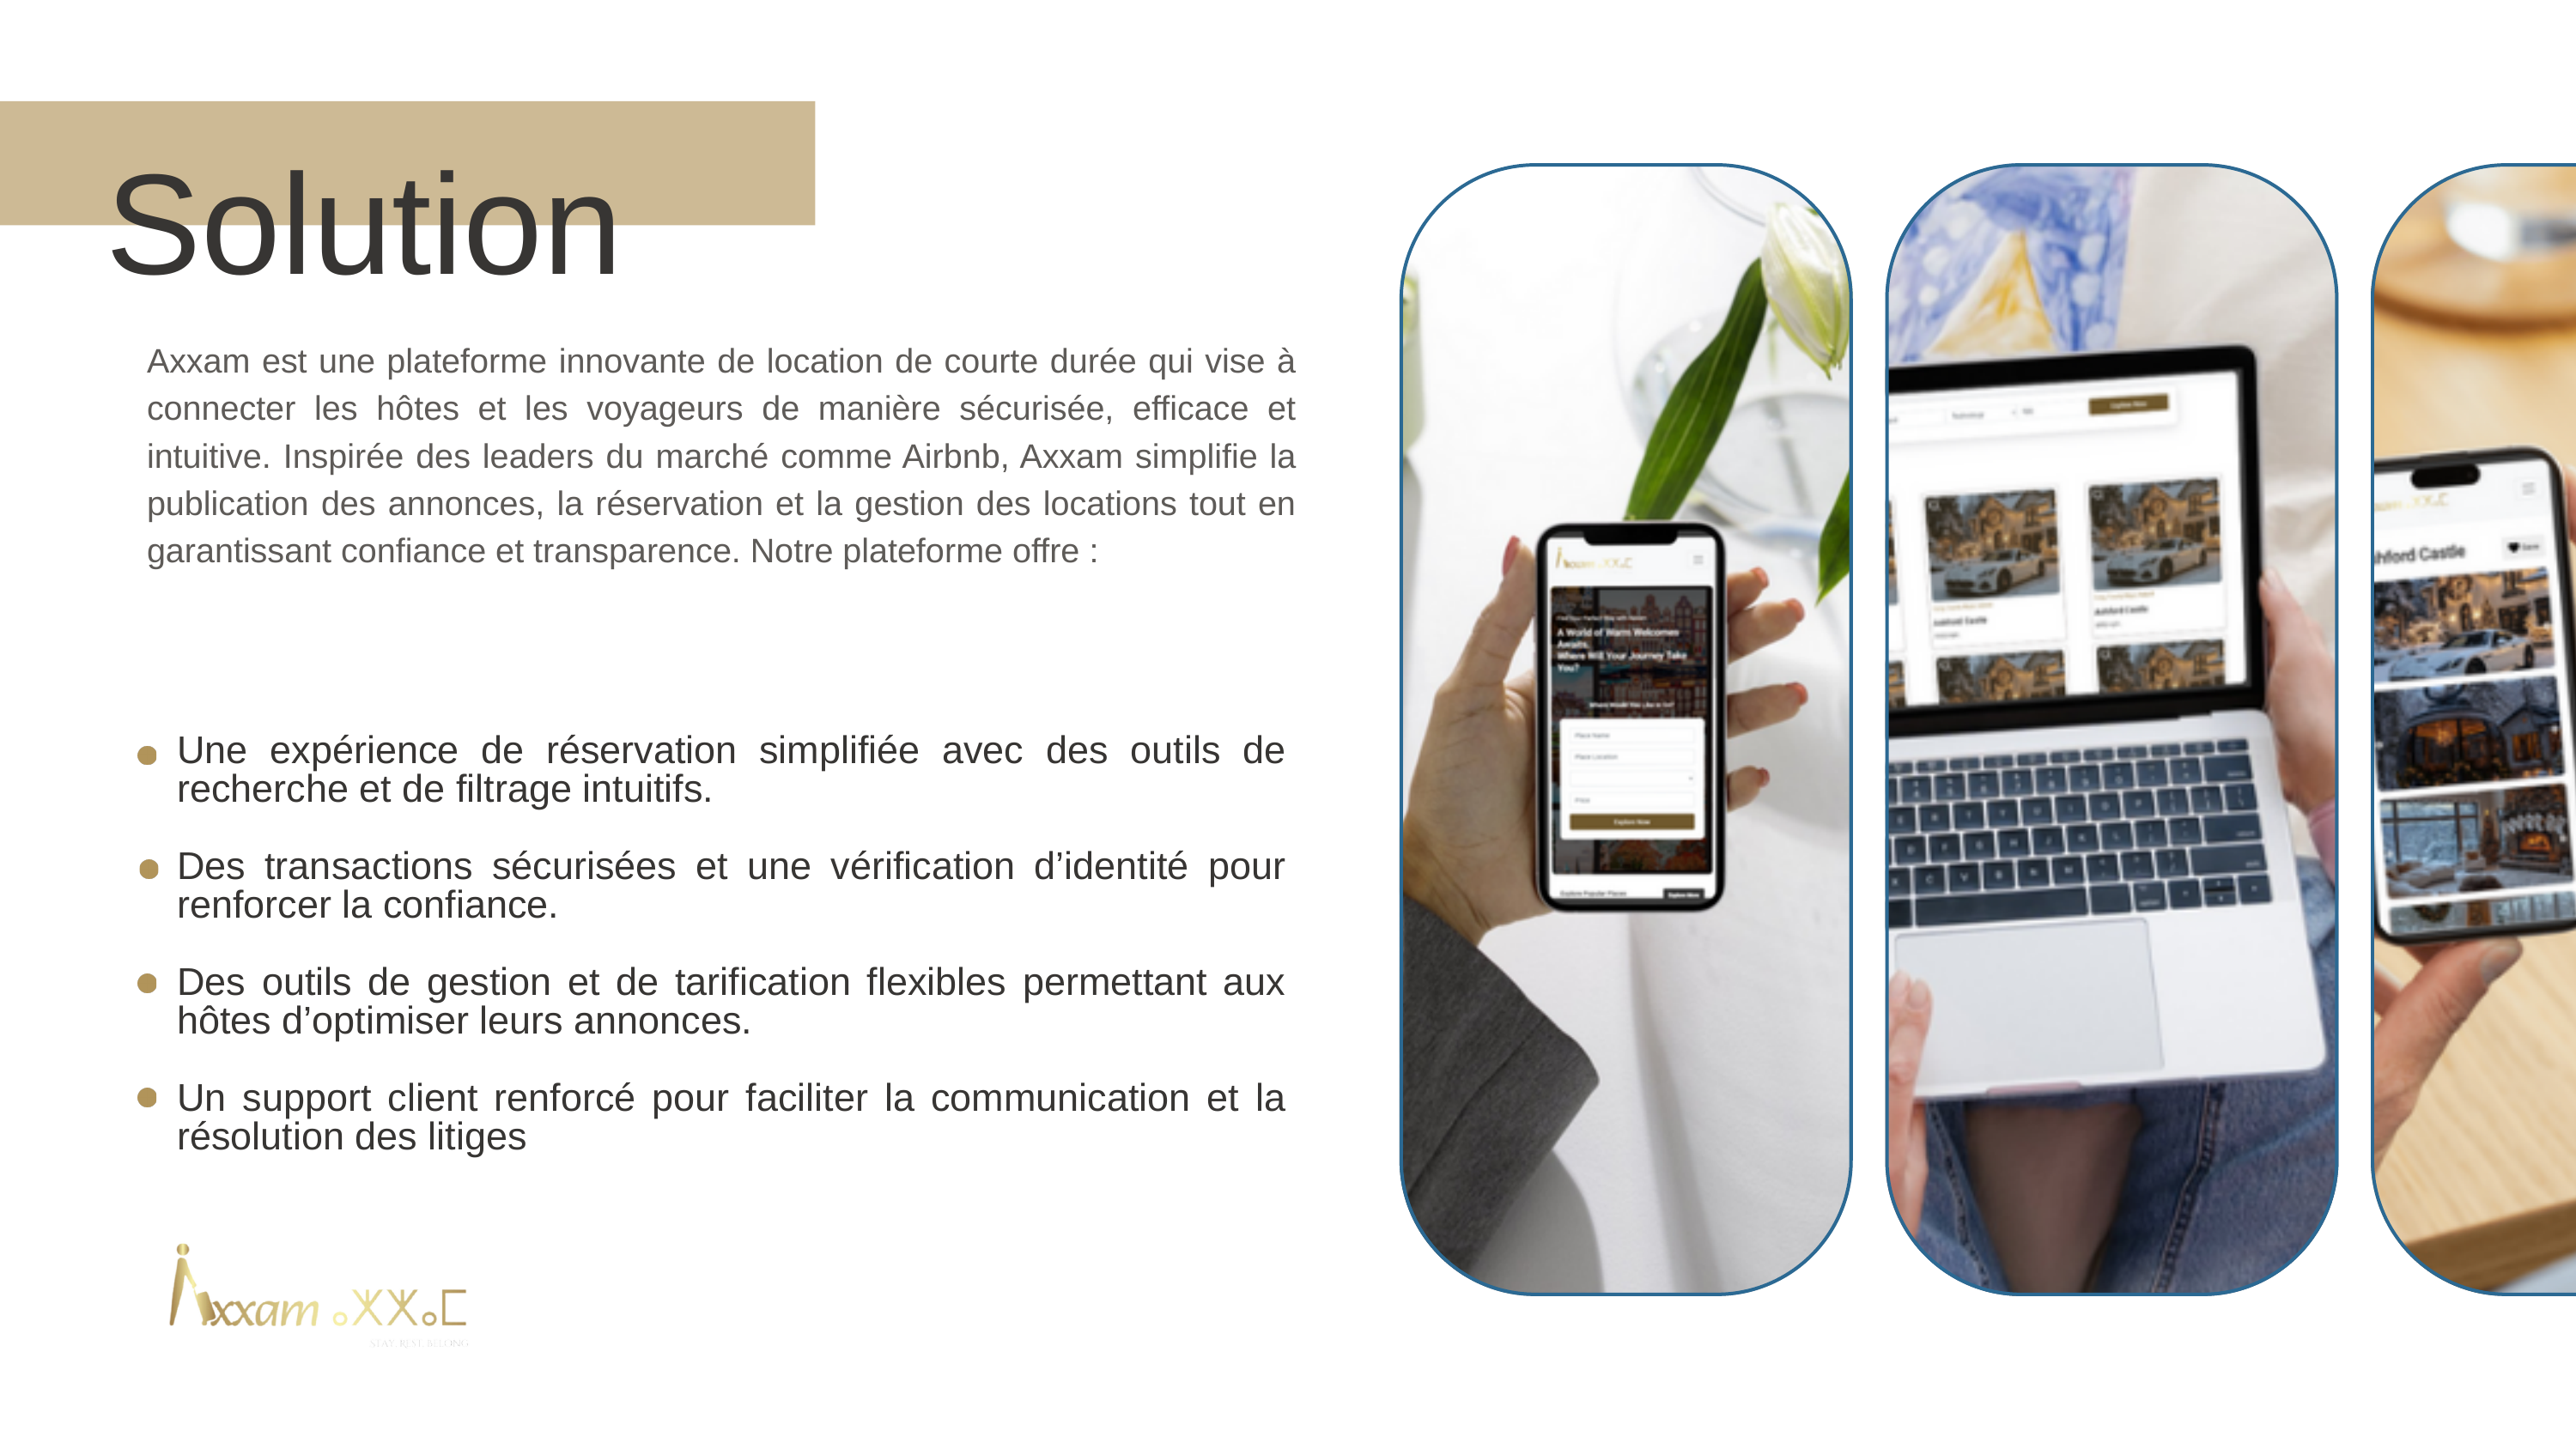

Solution

NOTRE SOLUTION – AXXAM :
Axxam est une plateforme innovante de location de courte durée qui vise à connecter les hôtes et les voyageurs de manière sécurisée, efficace et intuitive. Inspirée des leaders du marché comme Airbnb, Axxam simplifie la publication des annonces, la réservation et la gestion des locations tout en garantissant confiance et transparence. Notre plateforme offre :
Une expérience de réservation simplifiée avec des outils de recherche et de filtrage intuitifs.

Des transactions sécurisées et une vérification d’identité pour renforcer la confiance.

Des outils de gestion et de tarification flexibles permettant aux hôtes d’optimiser leurs annonces.

Un support client renforcé pour faciliter la communication et la résolution des litiges